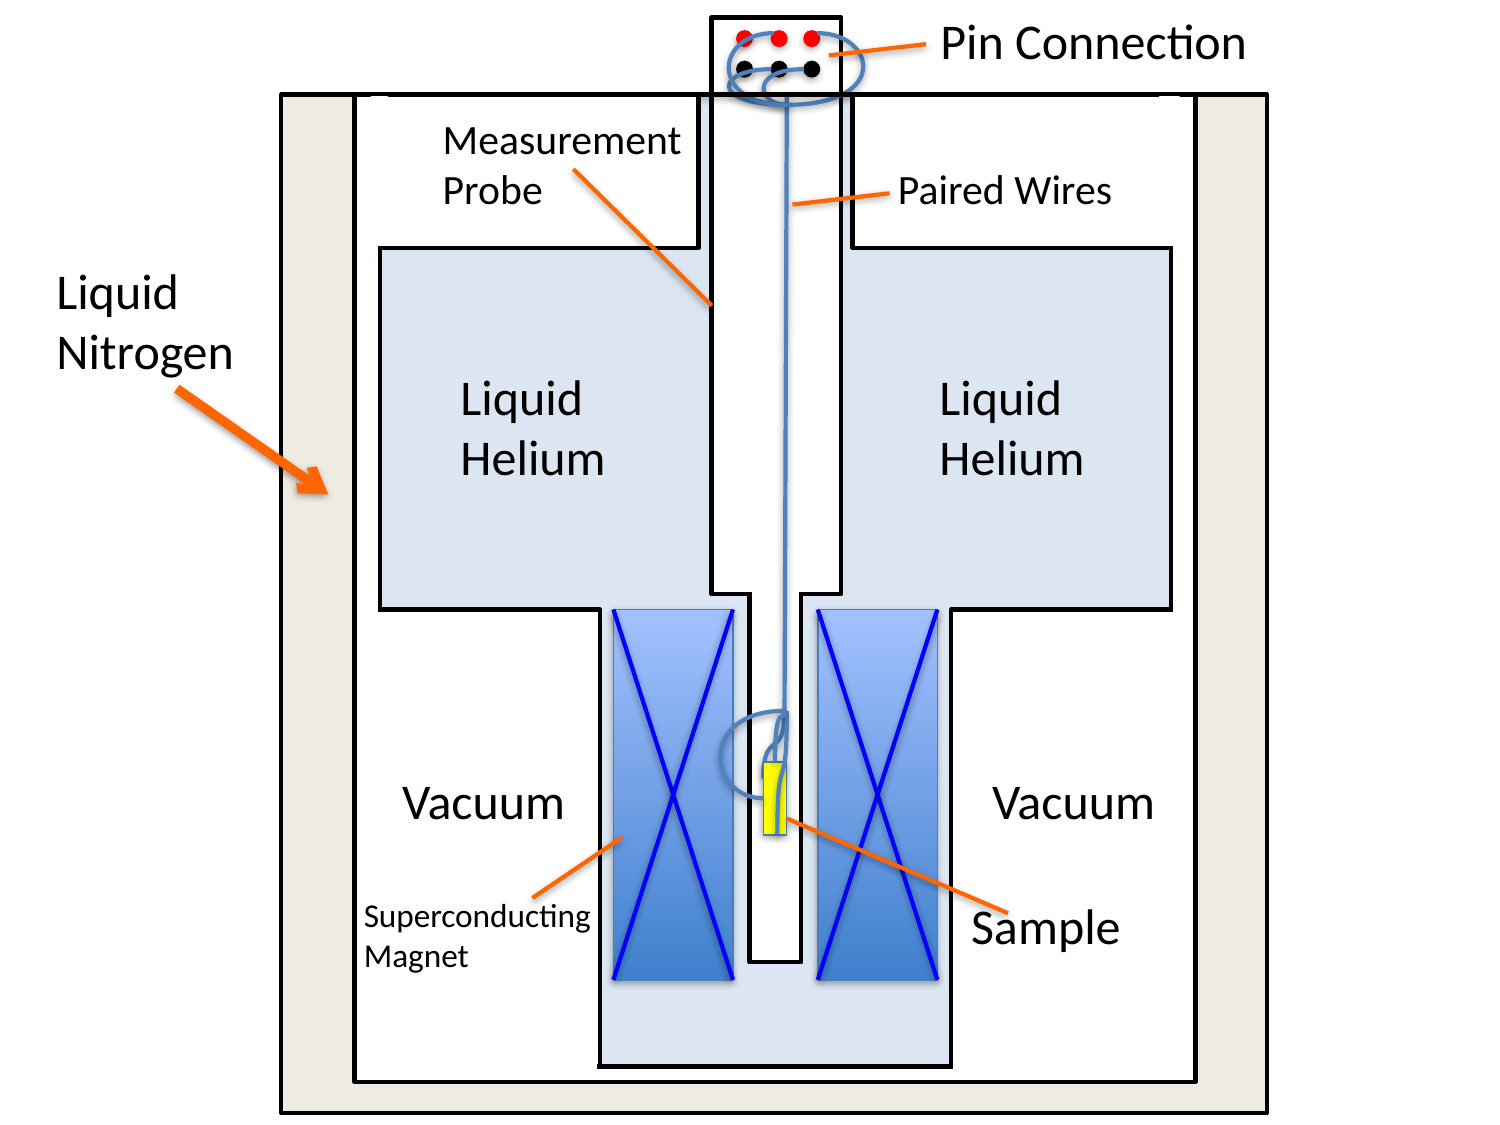

Pin Connection

Measurement
Probe
Paired Wires
Liquid
Nitrogen
Liquid
Helium
Liquid
Helium

Vacuum

Vacuum
Superconducting
Magnet
Sample